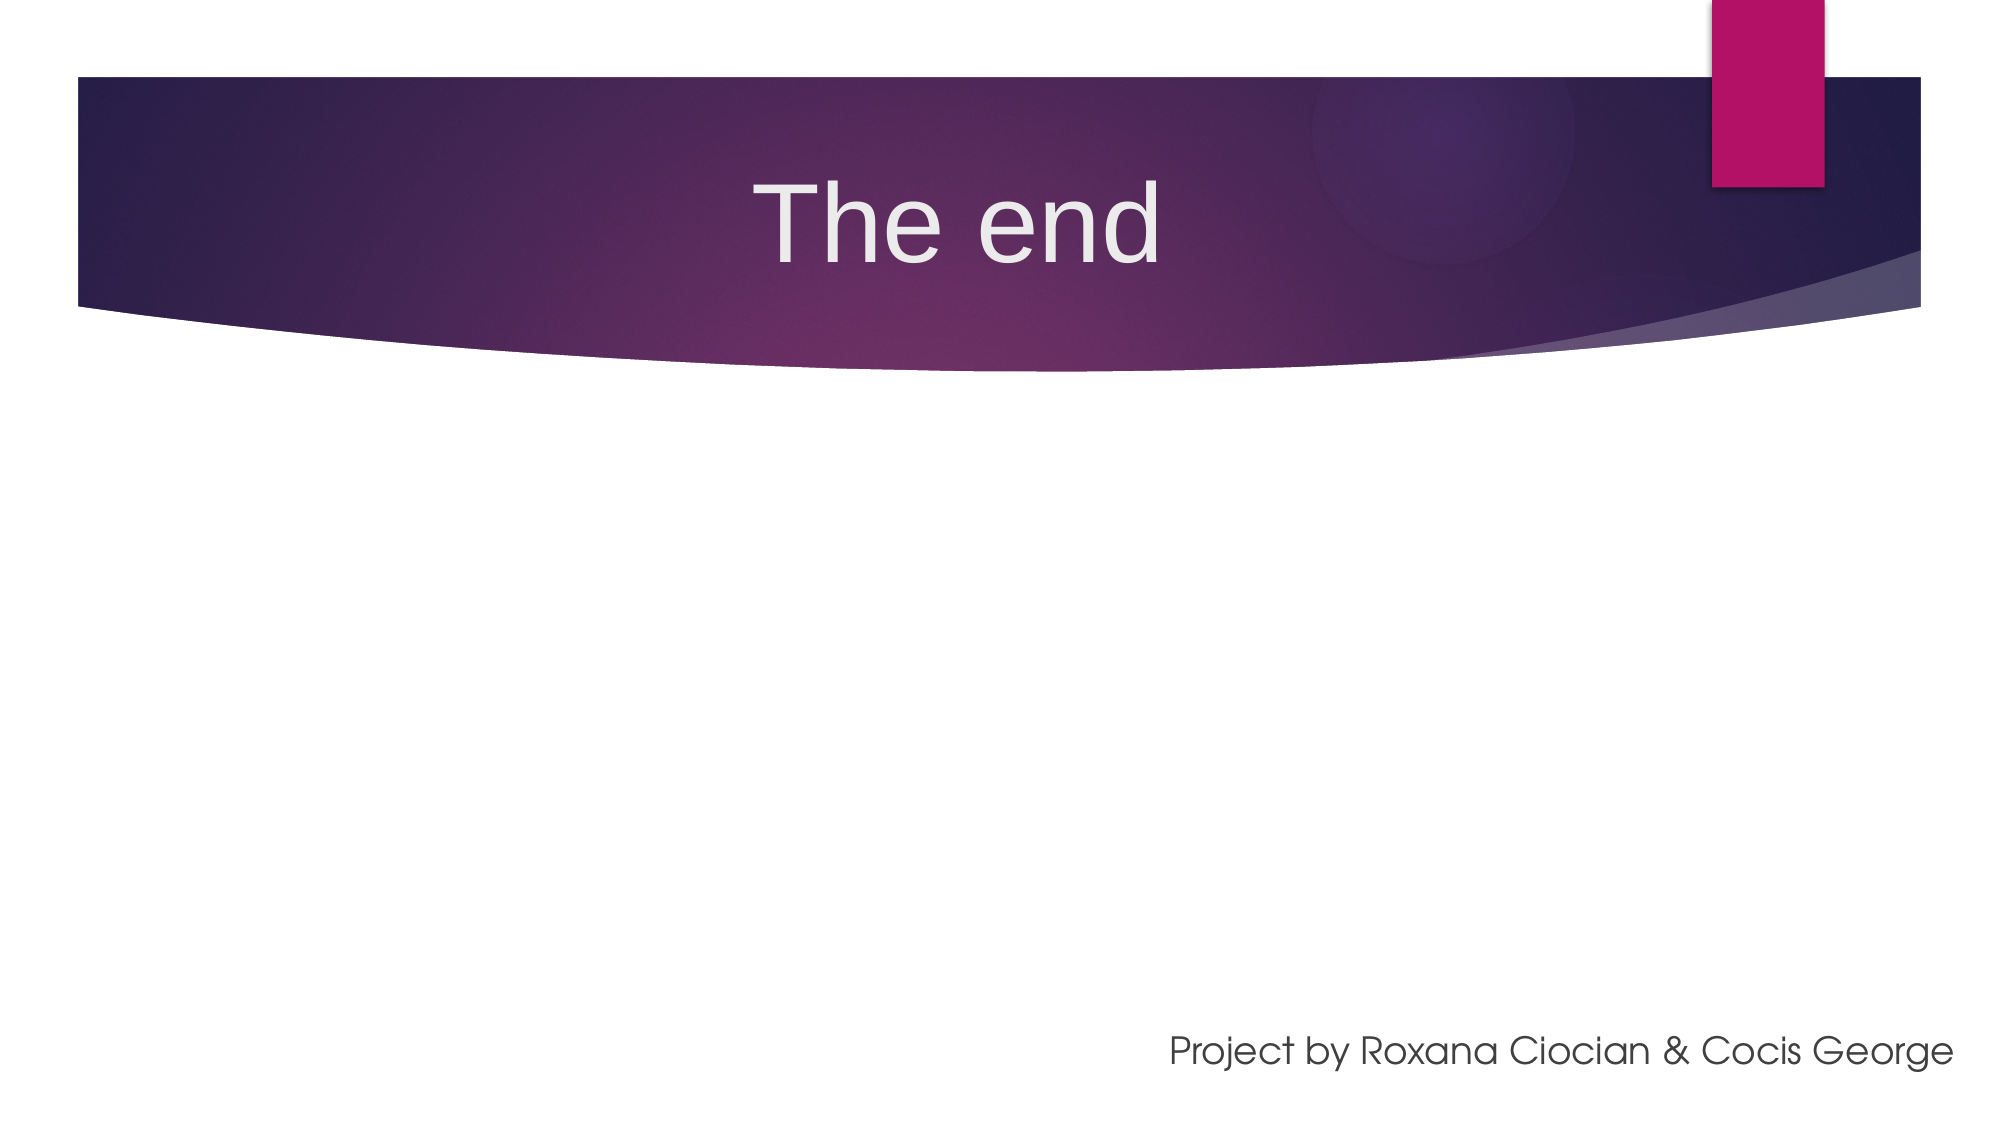

# The end

Project by Roxana Ciocian & Cocis George